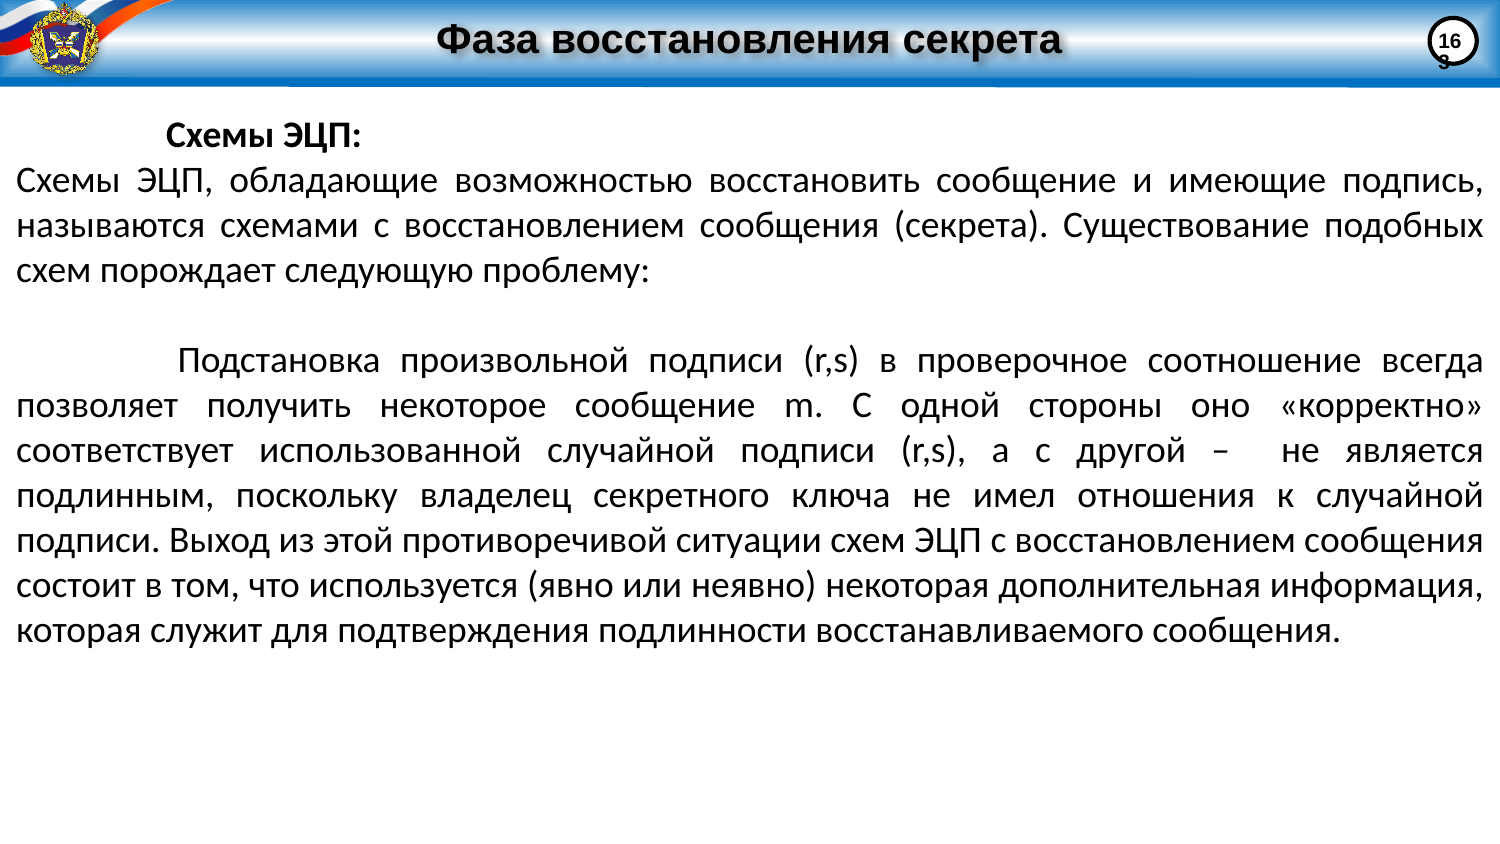

163
# Фаза восстановления секрета
	Схемы ЭЦП:
Схемы ЭЦП, обладающие возможностью восстановить сообщение и имеющие подпись, называются схемами с восстановлением сообщения (секрета). Существование подобных схем порождает следующую проблему:

 	Подстановка произвольной подписи (r,s) в проверочное соотношение всегда позволяет получить некоторое сообщение m. С одной стороны оно «корректно» соответствует использованной случайной подписи (r,s), а с другой –  не является подлинным, поскольку владелец секретного ключа не имел отношения к случайной подписи. Выход из этой противоречивой ситуации схем ЭЦП с восстановлением сообщения состоит в том, что используется (явно или неявно) некоторая дополнительная информация, которая служит для подтверждения подлинности восстанавливаемого сообщения.